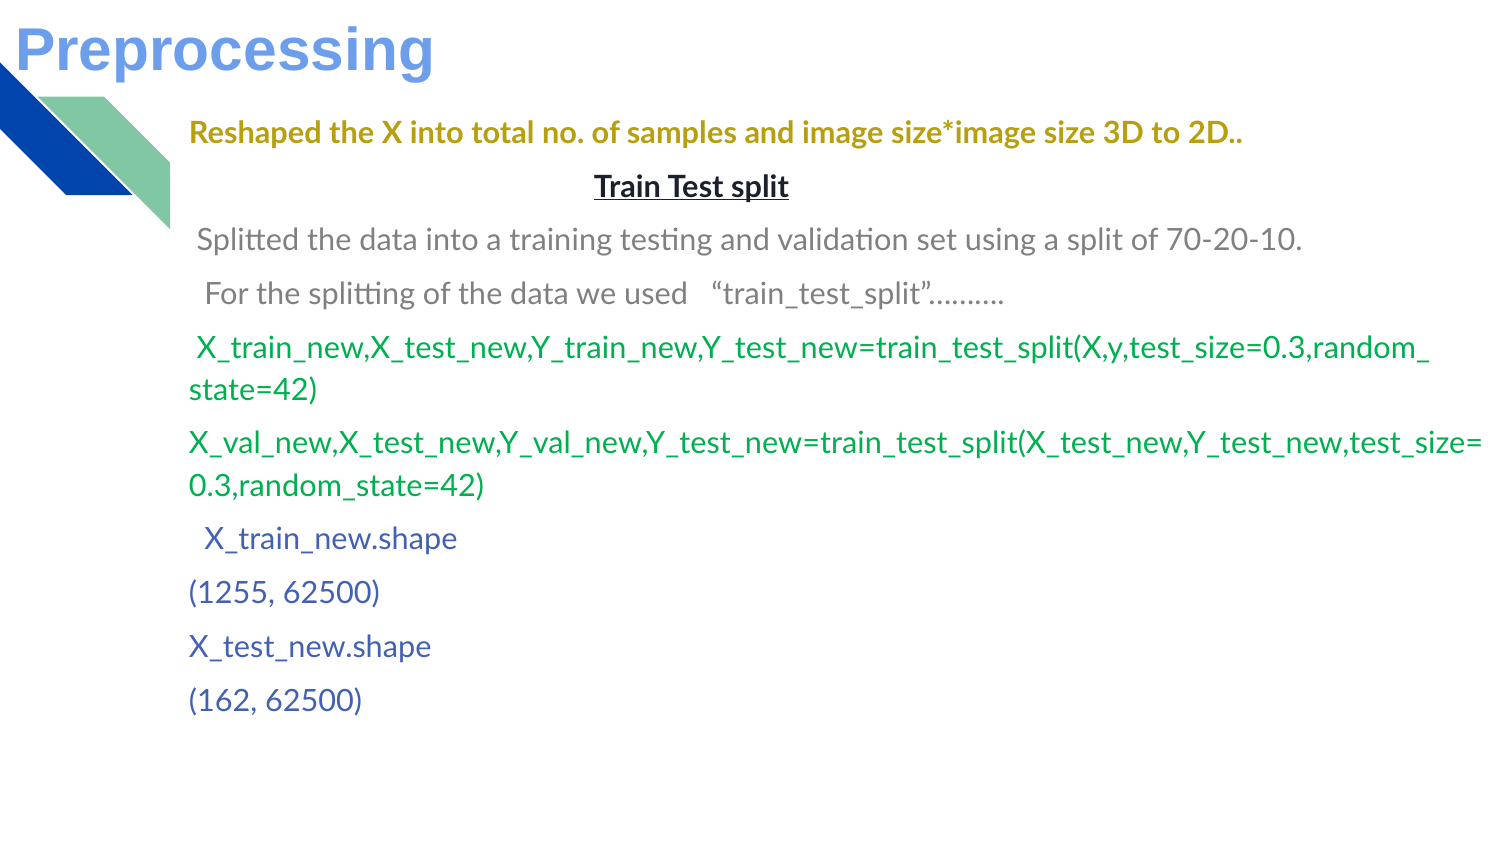

# Preprocessing
Reshaped the X into total no. of samples and image size*image size 3D to 2D..
                                                      Train Test split
 Splitted the data into a training testing and validation set using a split of 70-20-10.
  For the splitting of the data we used   “train_test_split”……….
 X_train_new,X_test_new,Y_train_new,Y_test_new=train_test_split(X,y,test_size=0.3,random_ state=42)
X_val_new,X_test_new,Y_val_new,Y_test_new=train_test_split(X_test_new,Y_test_new,test_size=0.3,random_state=42)
  X_train_new.shape
(1255, 62500)
X_test_new.shape
(162, 62500)

Splitted the data into a training testing and validation set using a split of 70-20-10.
          For the splitting of the data we used   “train_test_split”Splitted the data into a training testing and validation set using a split of 70-20-10.
          For the splitting of the data we used   “train_test_split”